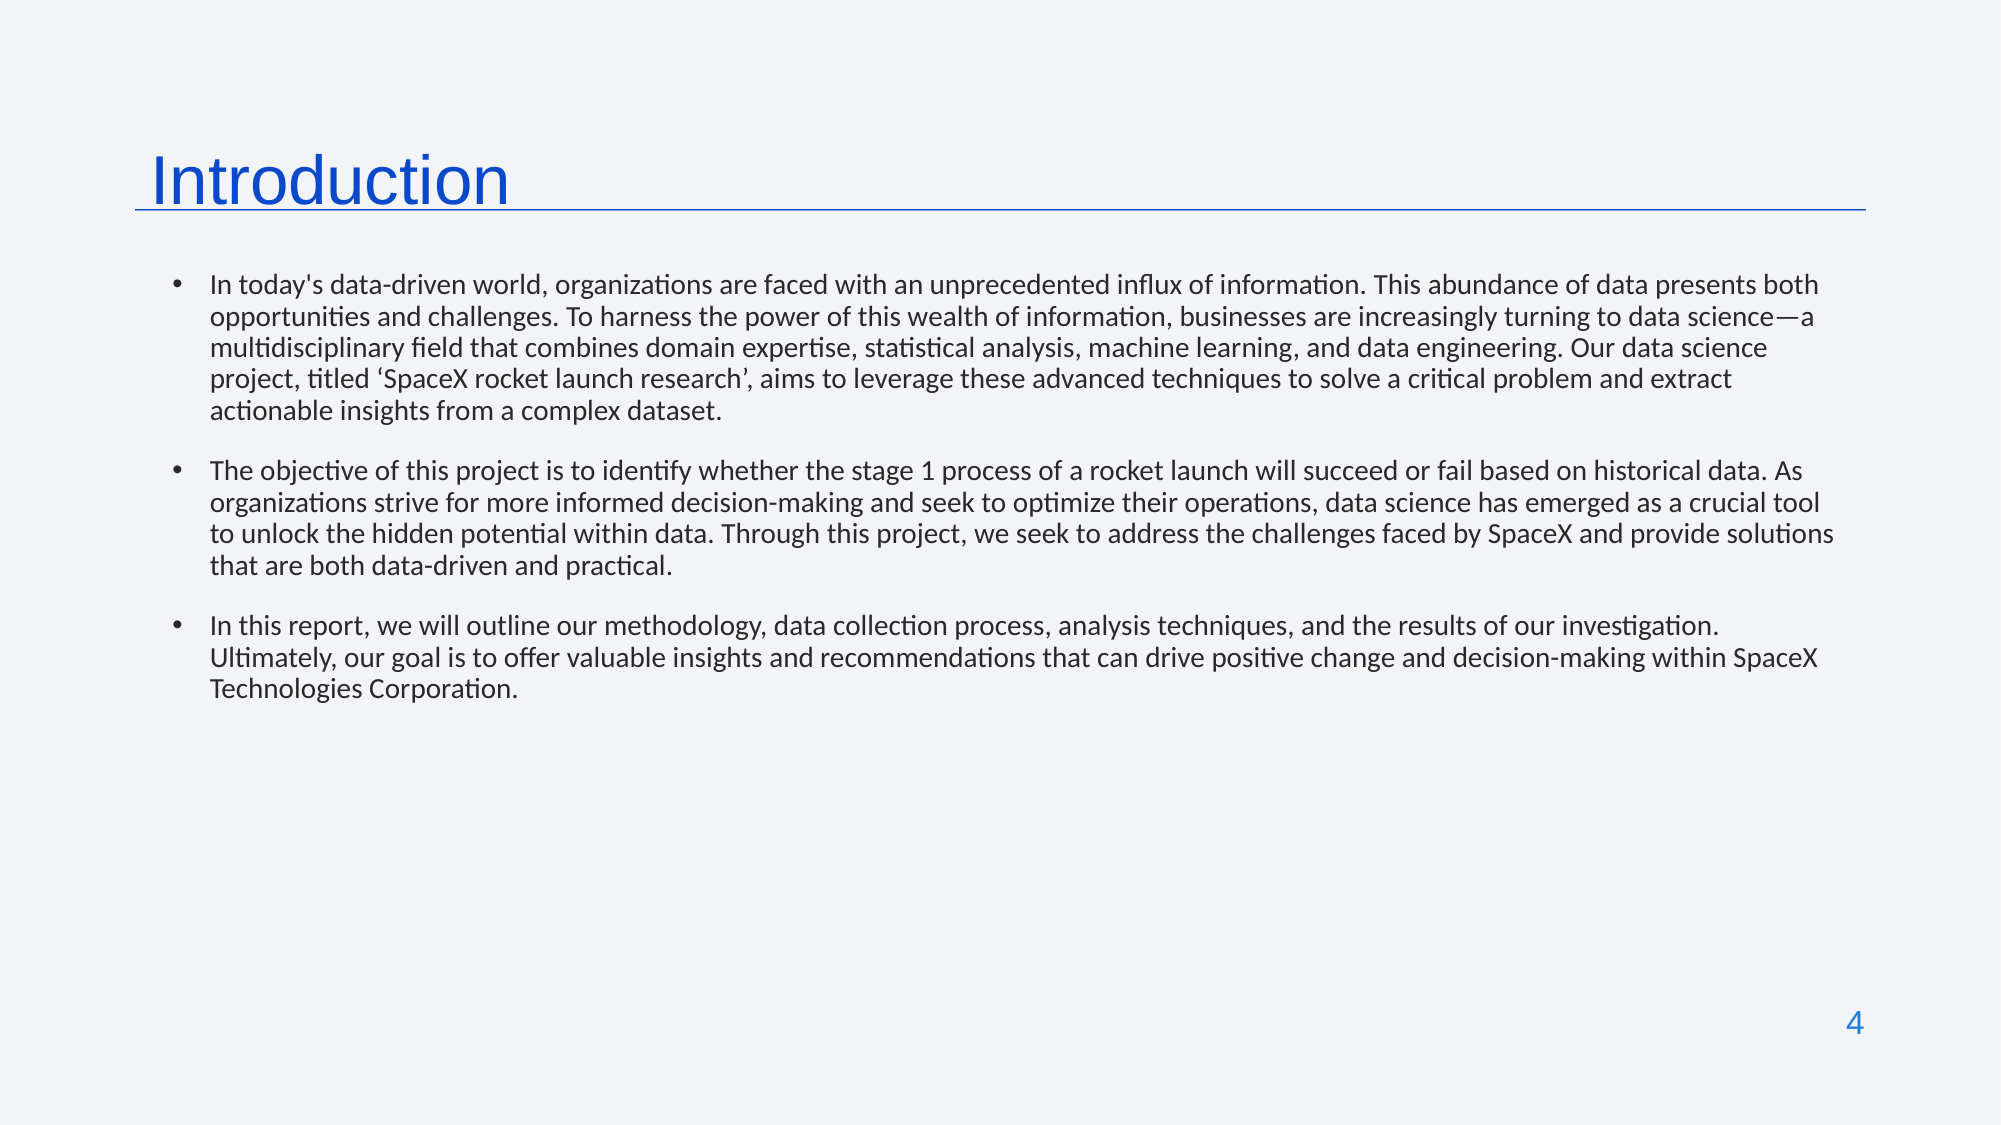

Introduction
In today's data-driven world, organizations are faced with an unprecedented influx of information. This abundance of data presents both opportunities and challenges. To harness the power of this wealth of information, businesses are increasingly turning to data science—a multidisciplinary field that combines domain expertise, statistical analysis, machine learning, and data engineering. Our data science project, titled ‘SpaceX rocket launch research’, aims to leverage these advanced techniques to solve a critical problem and extract actionable insights from a complex dataset.
The objective of this project is to identify whether the stage 1 process of a rocket launch will succeed or fail based on historical data. As organizations strive for more informed decision-making and seek to optimize their operations, data science has emerged as a crucial tool to unlock the hidden potential within data. Through this project, we seek to address the challenges faced by SpaceX and provide solutions that are both data-driven and practical.
In this report, we will outline our methodology, data collection process, analysis techniques, and the results of our investigation. Ultimately, our goal is to offer valuable insights and recommendations that can drive positive change and decision-making within SpaceX Technologies Corporation.
4